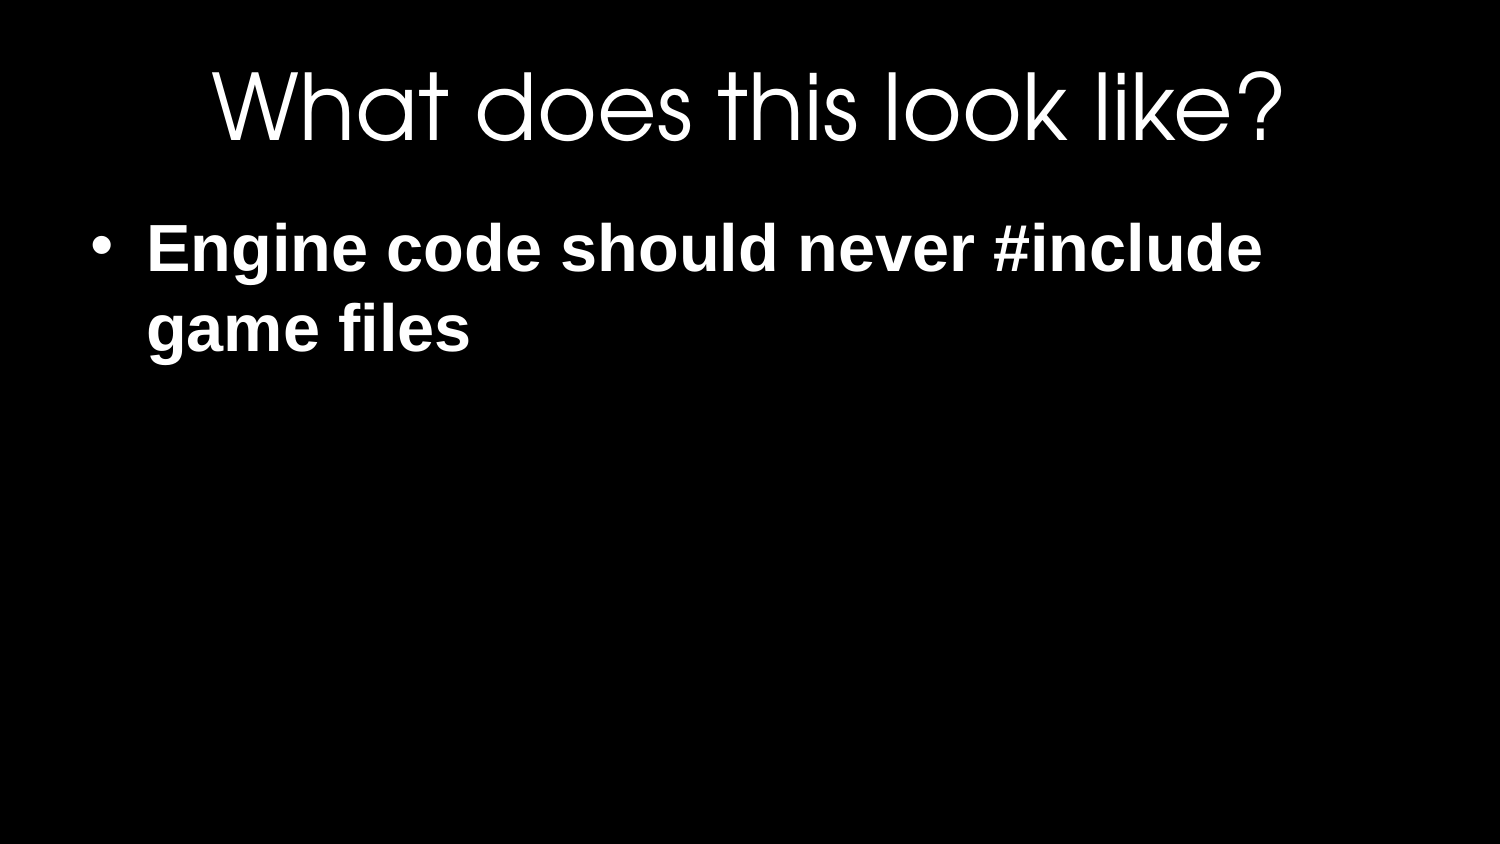

# What does this look like?
Engine code should never #include game files